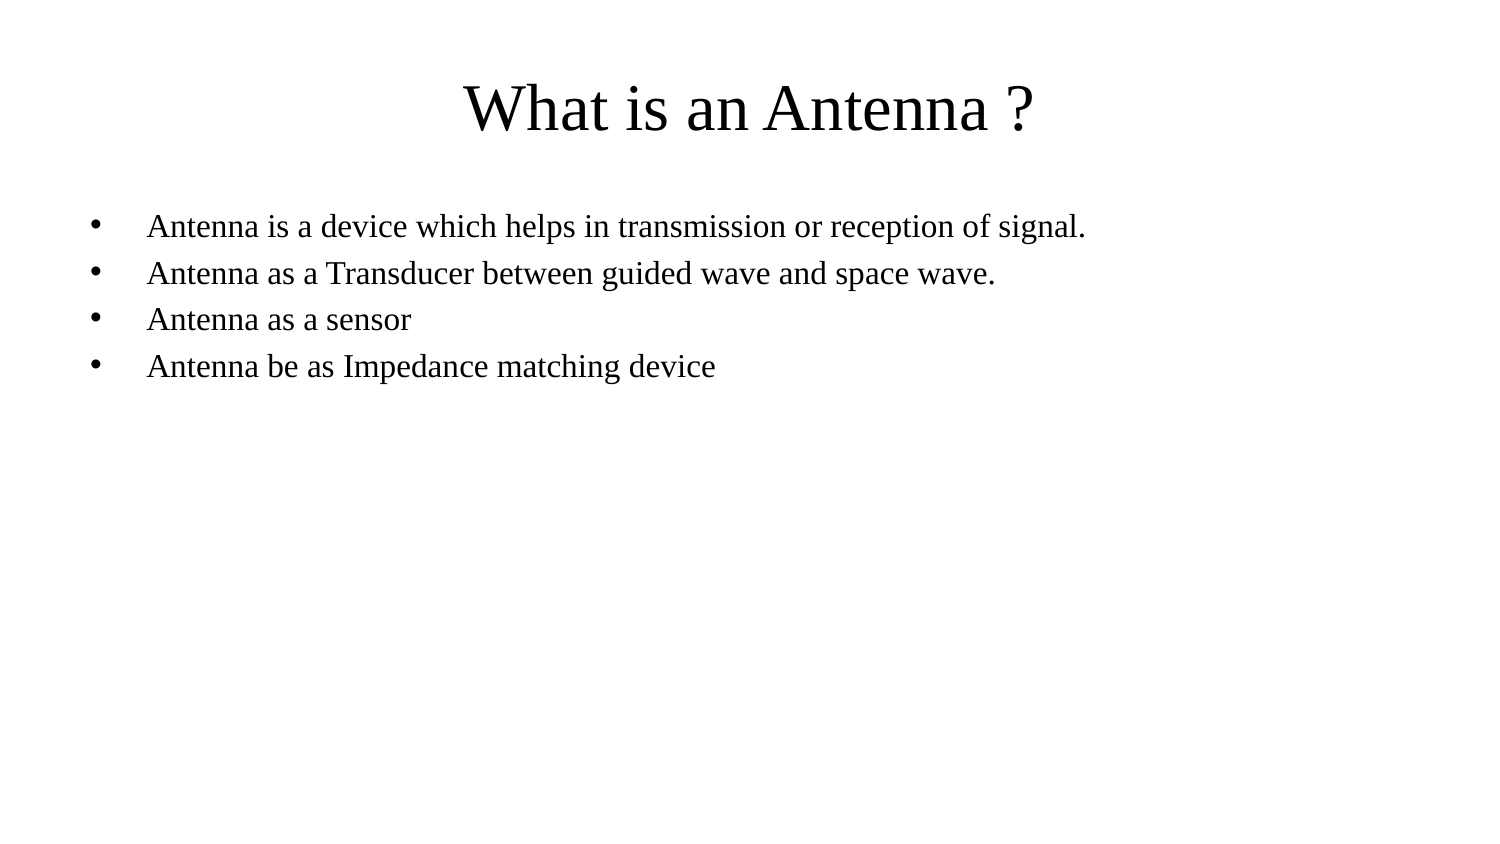

# What is an Antenna ?
Antenna is a device which helps in transmission or reception of signal.
Antenna as a Transducer between guided wave and space wave.
Antenna as a sensor
Antenna be as Impedance matching device